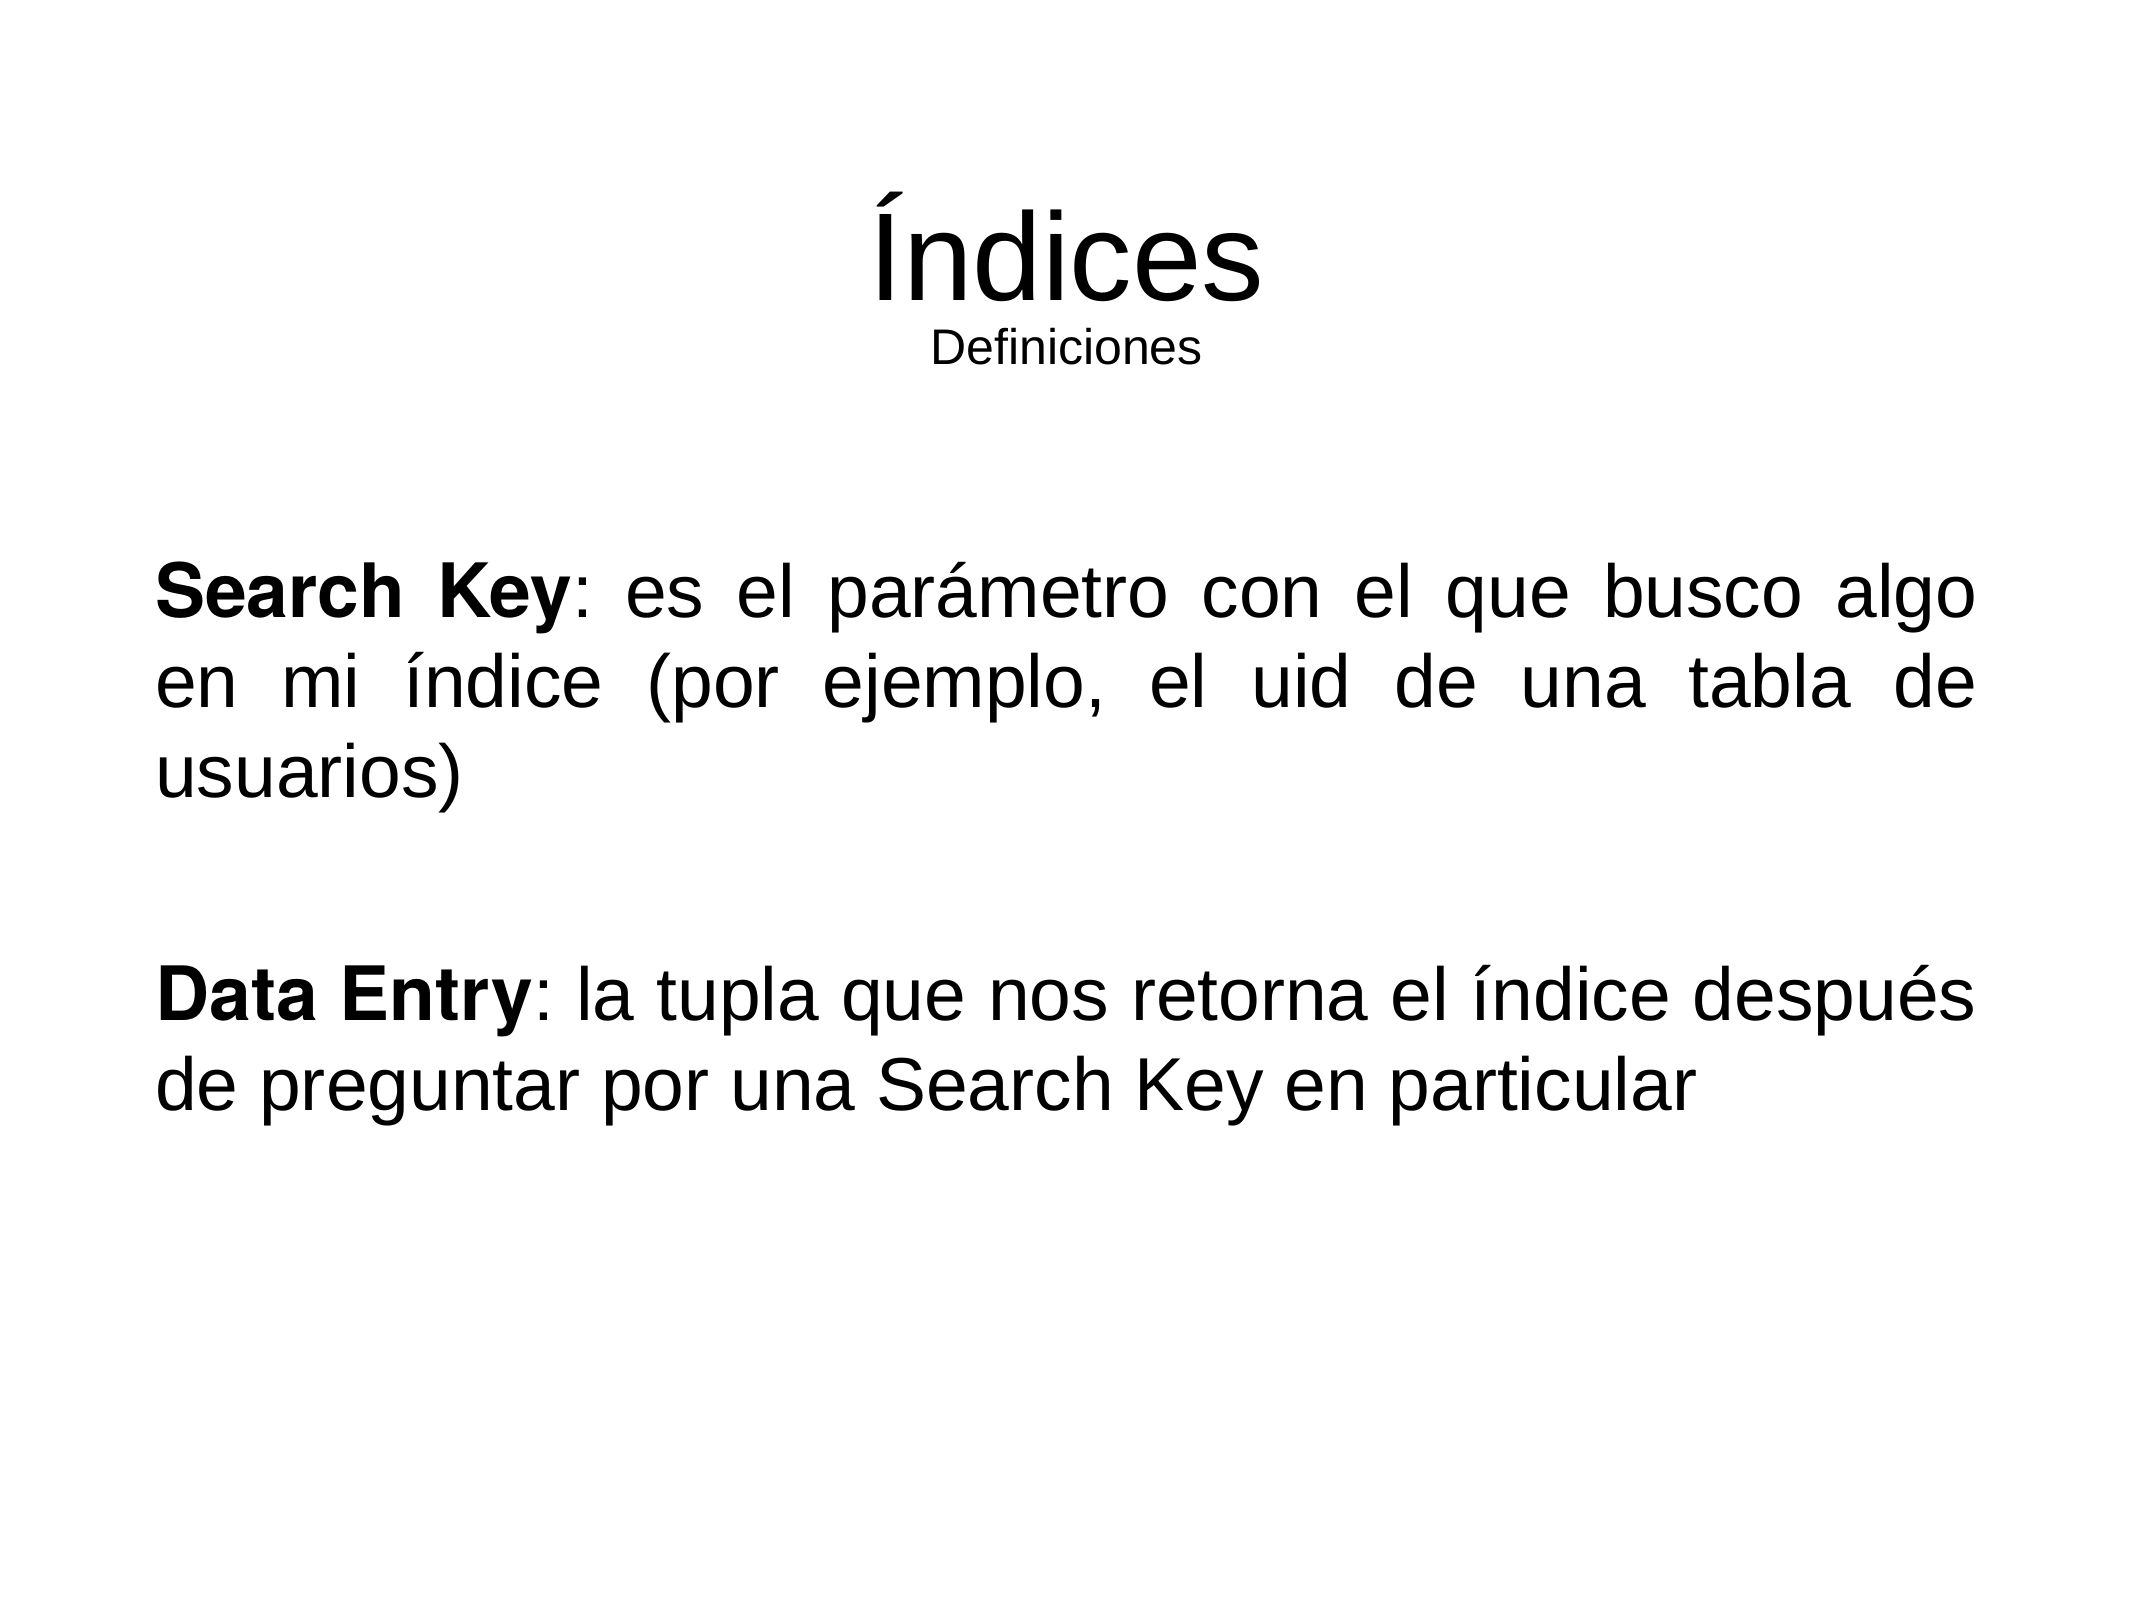

Índices
Definiciones
Search Key: es el parámetro con el que busco algo en mi índice (por ejemplo, el uid de una tabla de usuarios)
Data Entry: la tupla que nos retorna el índice después de preguntar por una Search Key en particular